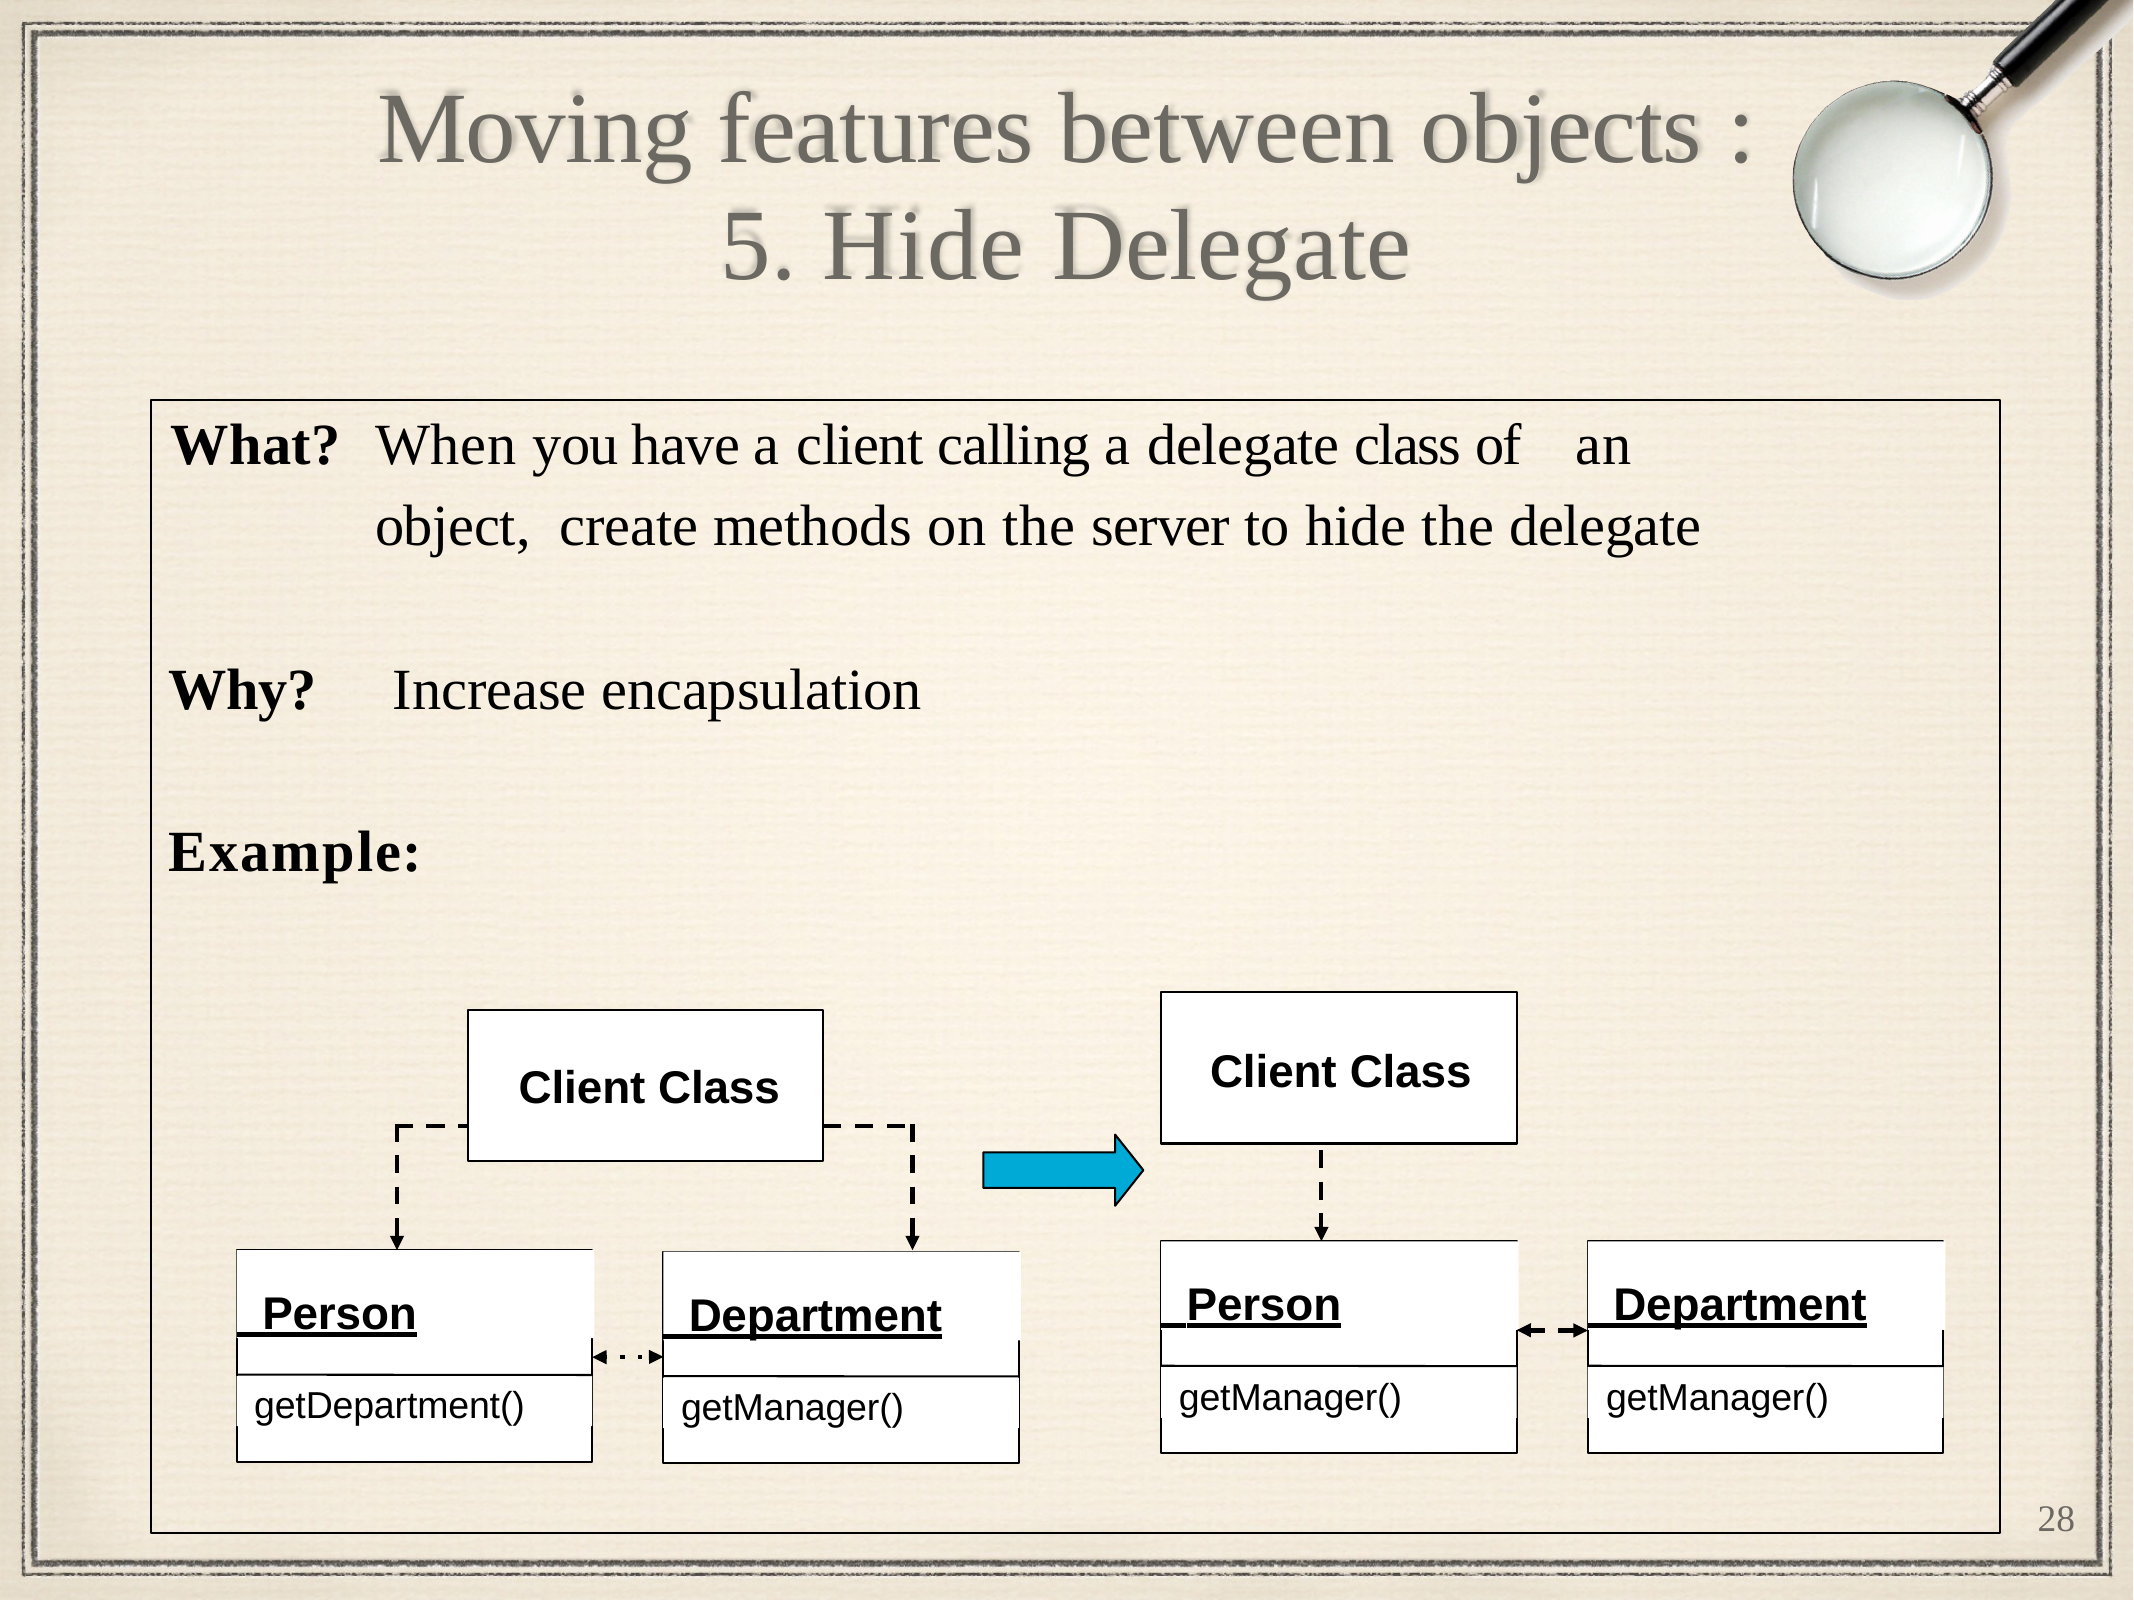

# Moving features between objects :

5. Hide Delegate

What?	When you have a client calling a delegate class of	an object,  create methods on the server to hide the delegate

Why?	Increase encapsulation

Example:

Client Class

Client Class

  Person
  Department
  Person

  Department

getManager()
getManager()
getDepartment()
getManager()
28